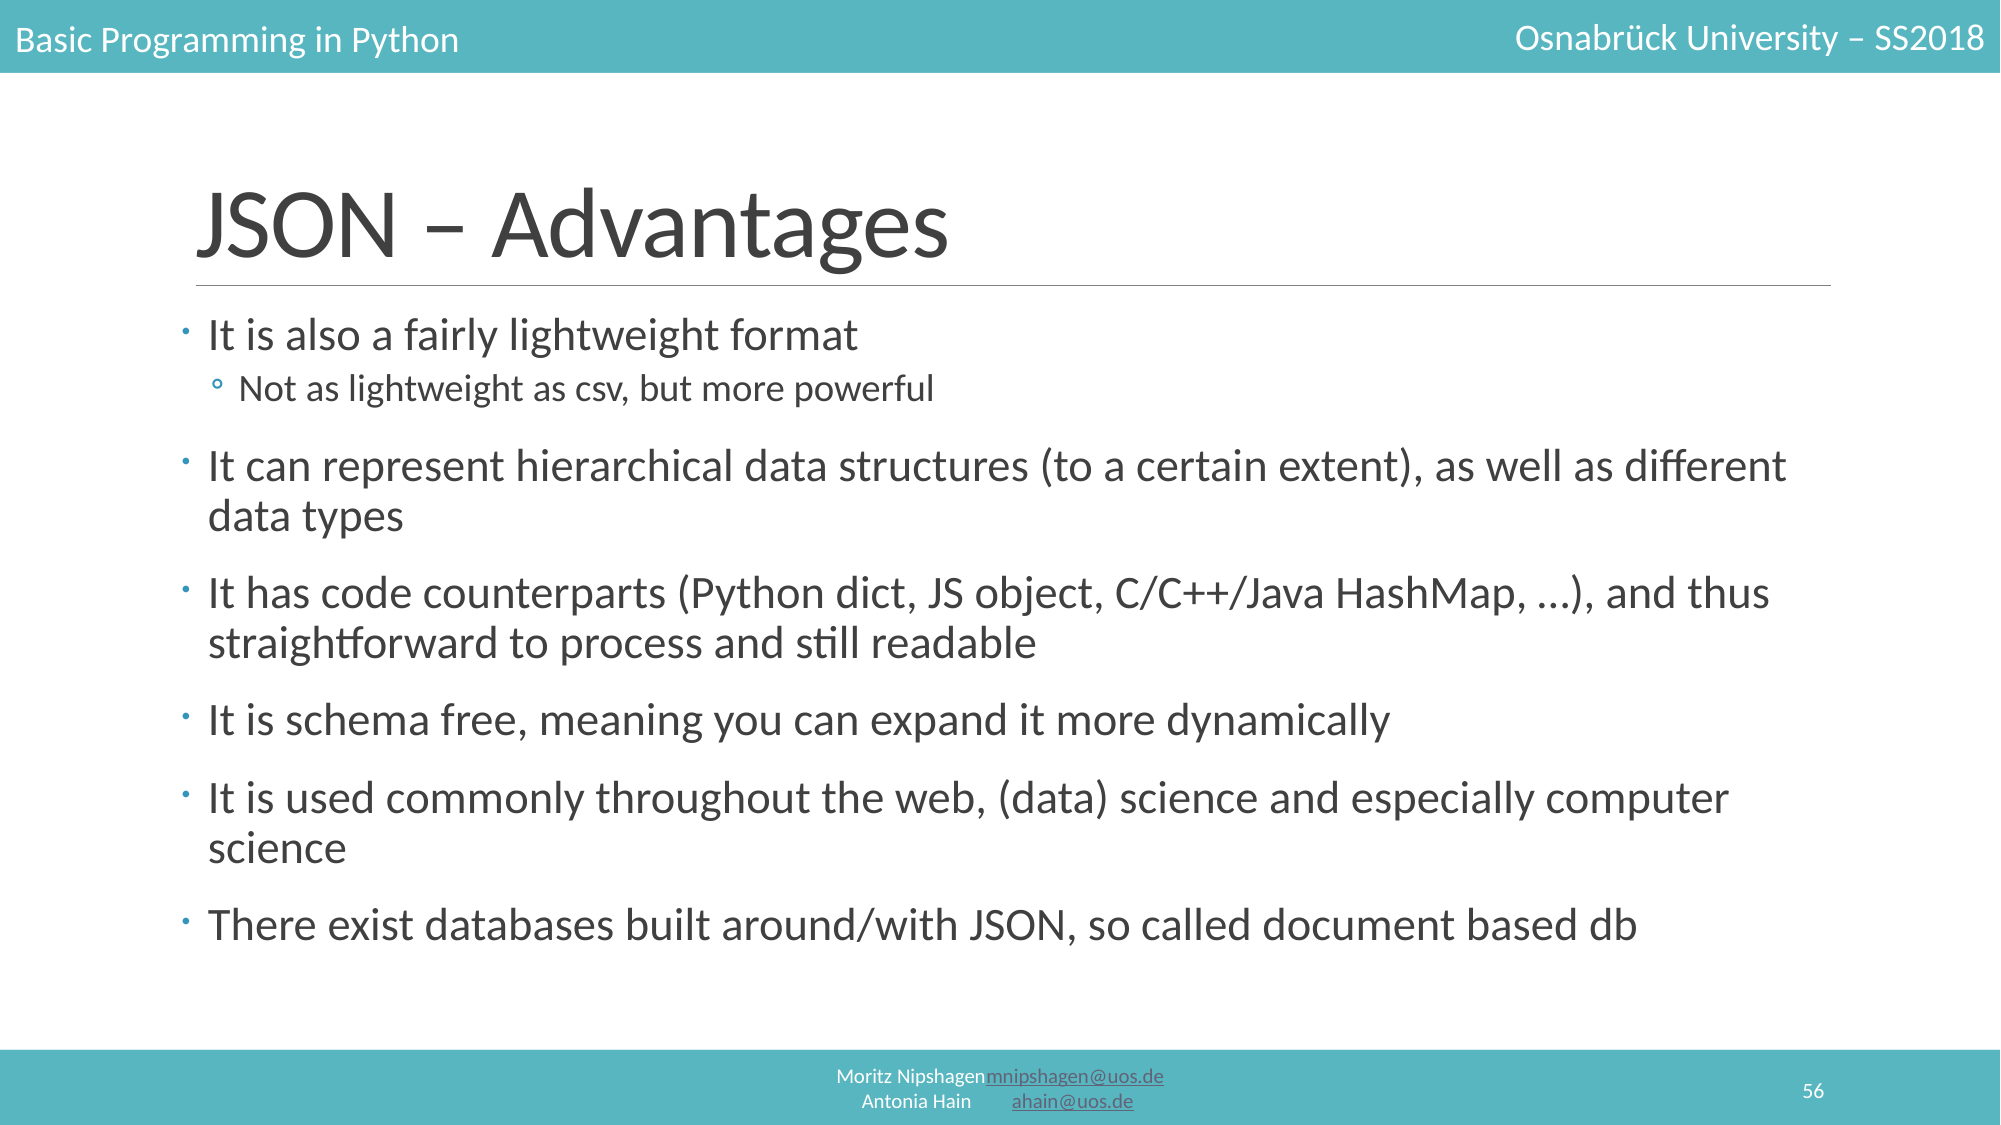

# JSON – Advantages
It is also a fairly lightweight format
Not as lightweight as csv, but more powerful
It can represent hierarchical data structures (to a certain extent), as well as different data types
It has code counterparts (Python dict, JS object, C/C++/Java HashMap, …), and thus straightforward to process and still readable
It is schema free, meaning you can expand it more dynamically
It is used commonly throughout the web, (data) science and especially computer science
There exist databases built around/with JSON, so called document based db
56